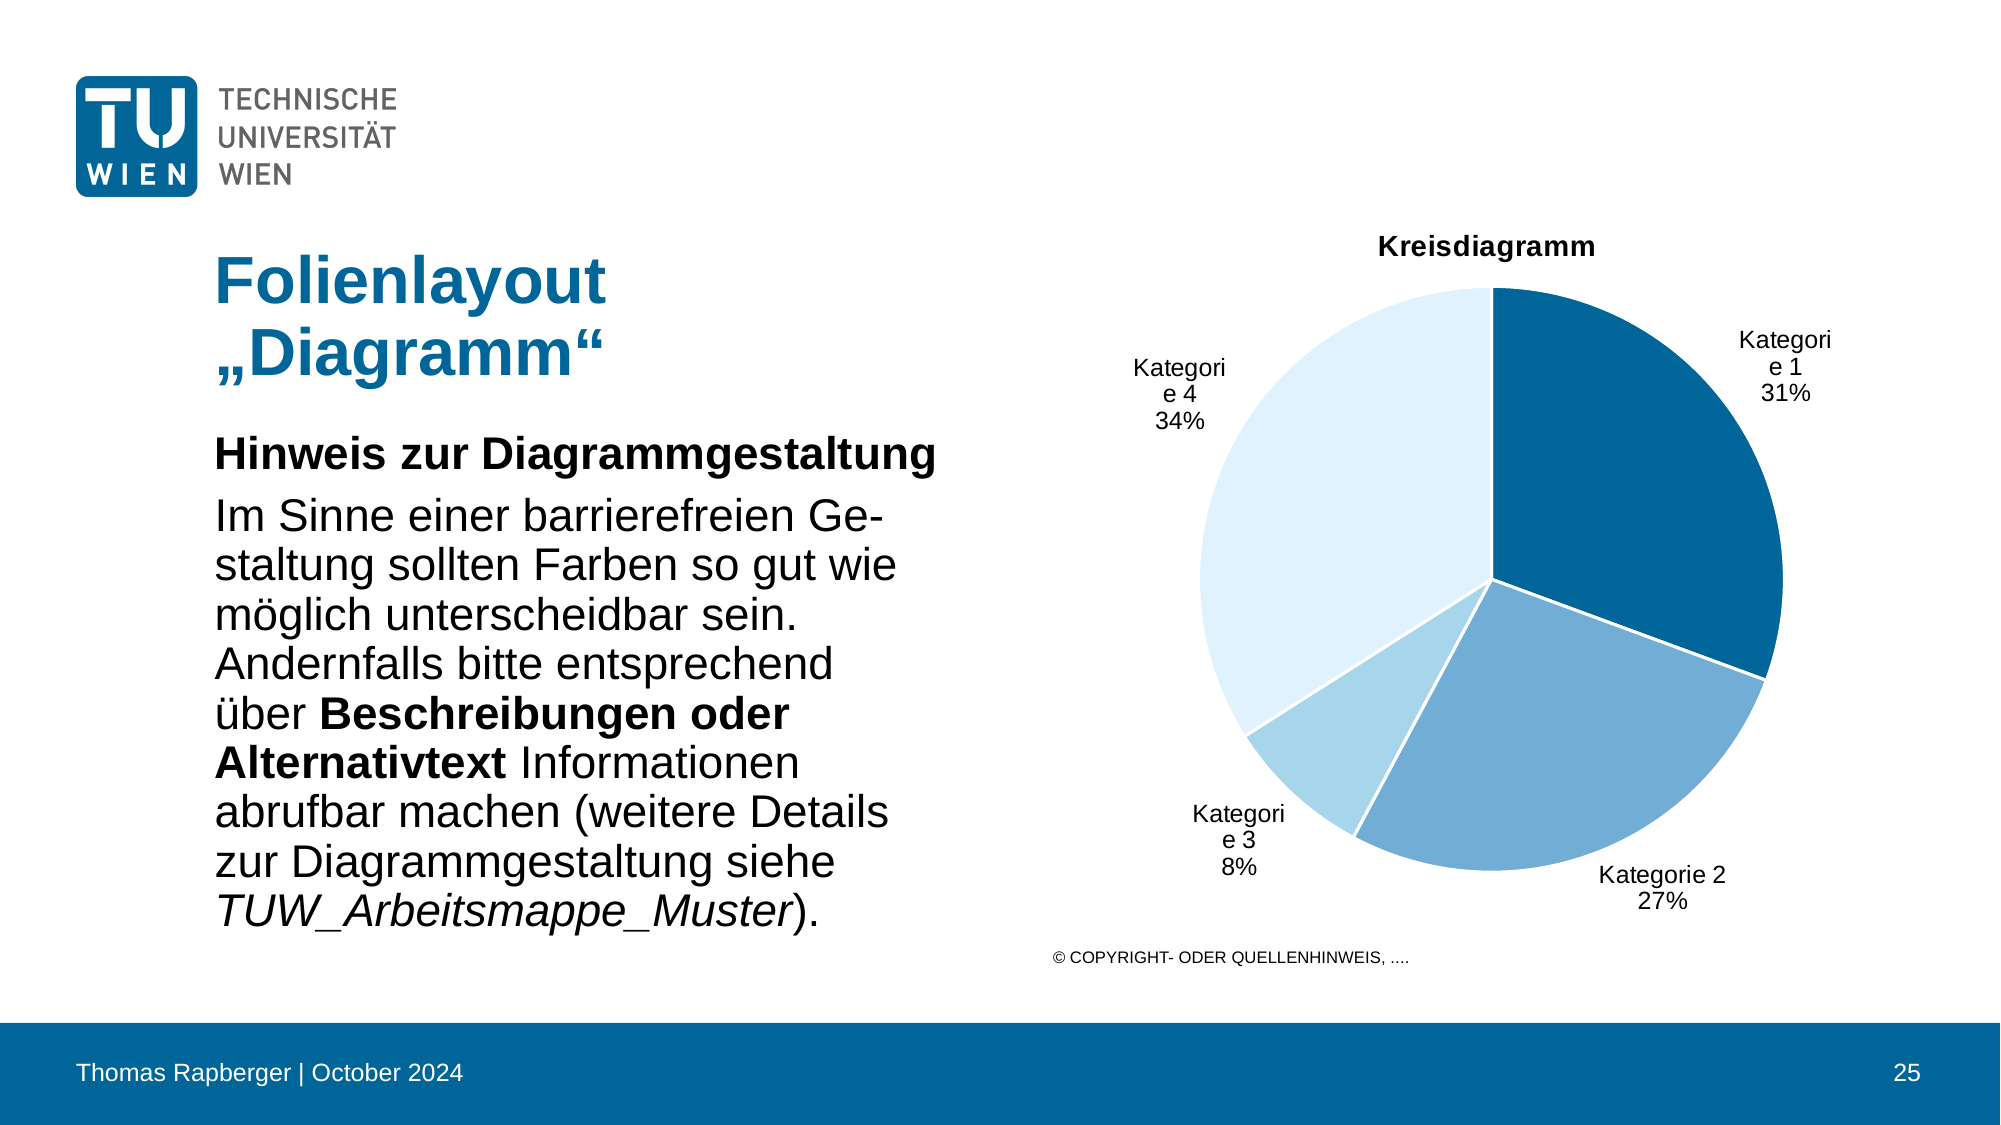

### Chart: Kreisdiagramm

| Category | 2016 |
|---|---|
| Kategorie 1 | 4.5 |
| Kategorie 2 | 4.0 |
| Kategorie 3 | 1.2 |
| Kategorie 4 | 5.0 |
# Folienlayout „Diagramm“
Hinweis zur Diagrammgestaltung
Im Sinne einer barrierefreien Ge-staltung sollten Farben so gut wie möglich unterscheidbar sein. Andernfalls bitte entsprechend
über Beschreibungen oder Alternativtext Informationen abrufbar machen (weitere Details zur Diagrammgestaltung siehe TUW_Arbeitsmappe_Muster).

© Copyright- oder Quellenhinweis, ....
Thomas Rapberger | October 2024
25